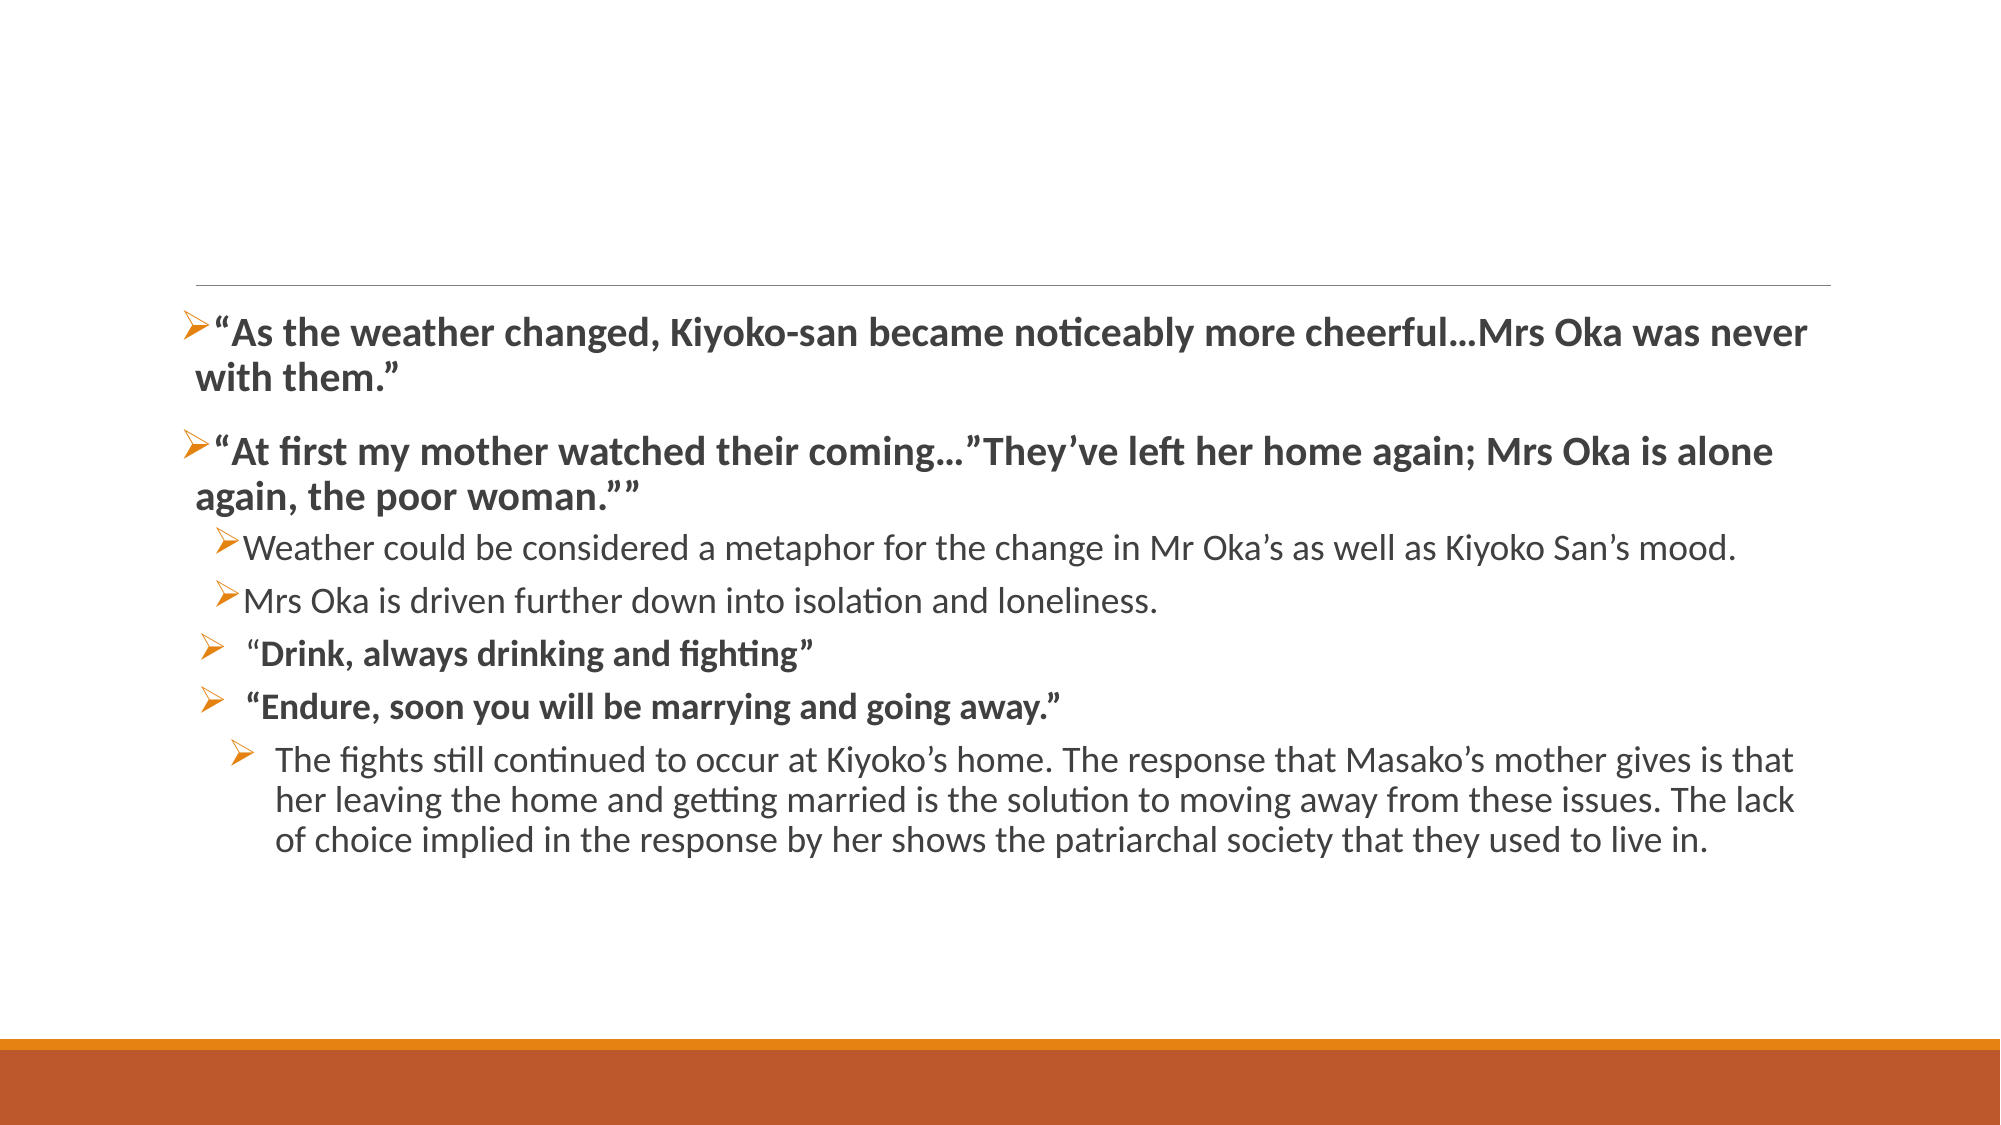

#
“As the weather changed, Kiyoko-san became noticeably more cheerful…Mrs Oka was never with them.”
“At first my mother watched their coming…”They’ve left her home again; Mrs Oka is alone again, the poor woman.””
Weather could be considered a metaphor for the change in Mr Oka’s as well as Kiyoko San’s mood.
Mrs Oka is driven further down into isolation and loneliness.
“Drink, always drinking and fighting”
“Endure, soon you will be marrying and going away.”
The fights still continued to occur at Kiyoko’s home. The response that Masako’s mother gives is that her leaving the home and getting married is the solution to moving away from these issues. The lack of choice implied in the response by her shows the patriarchal society that they used to live in.